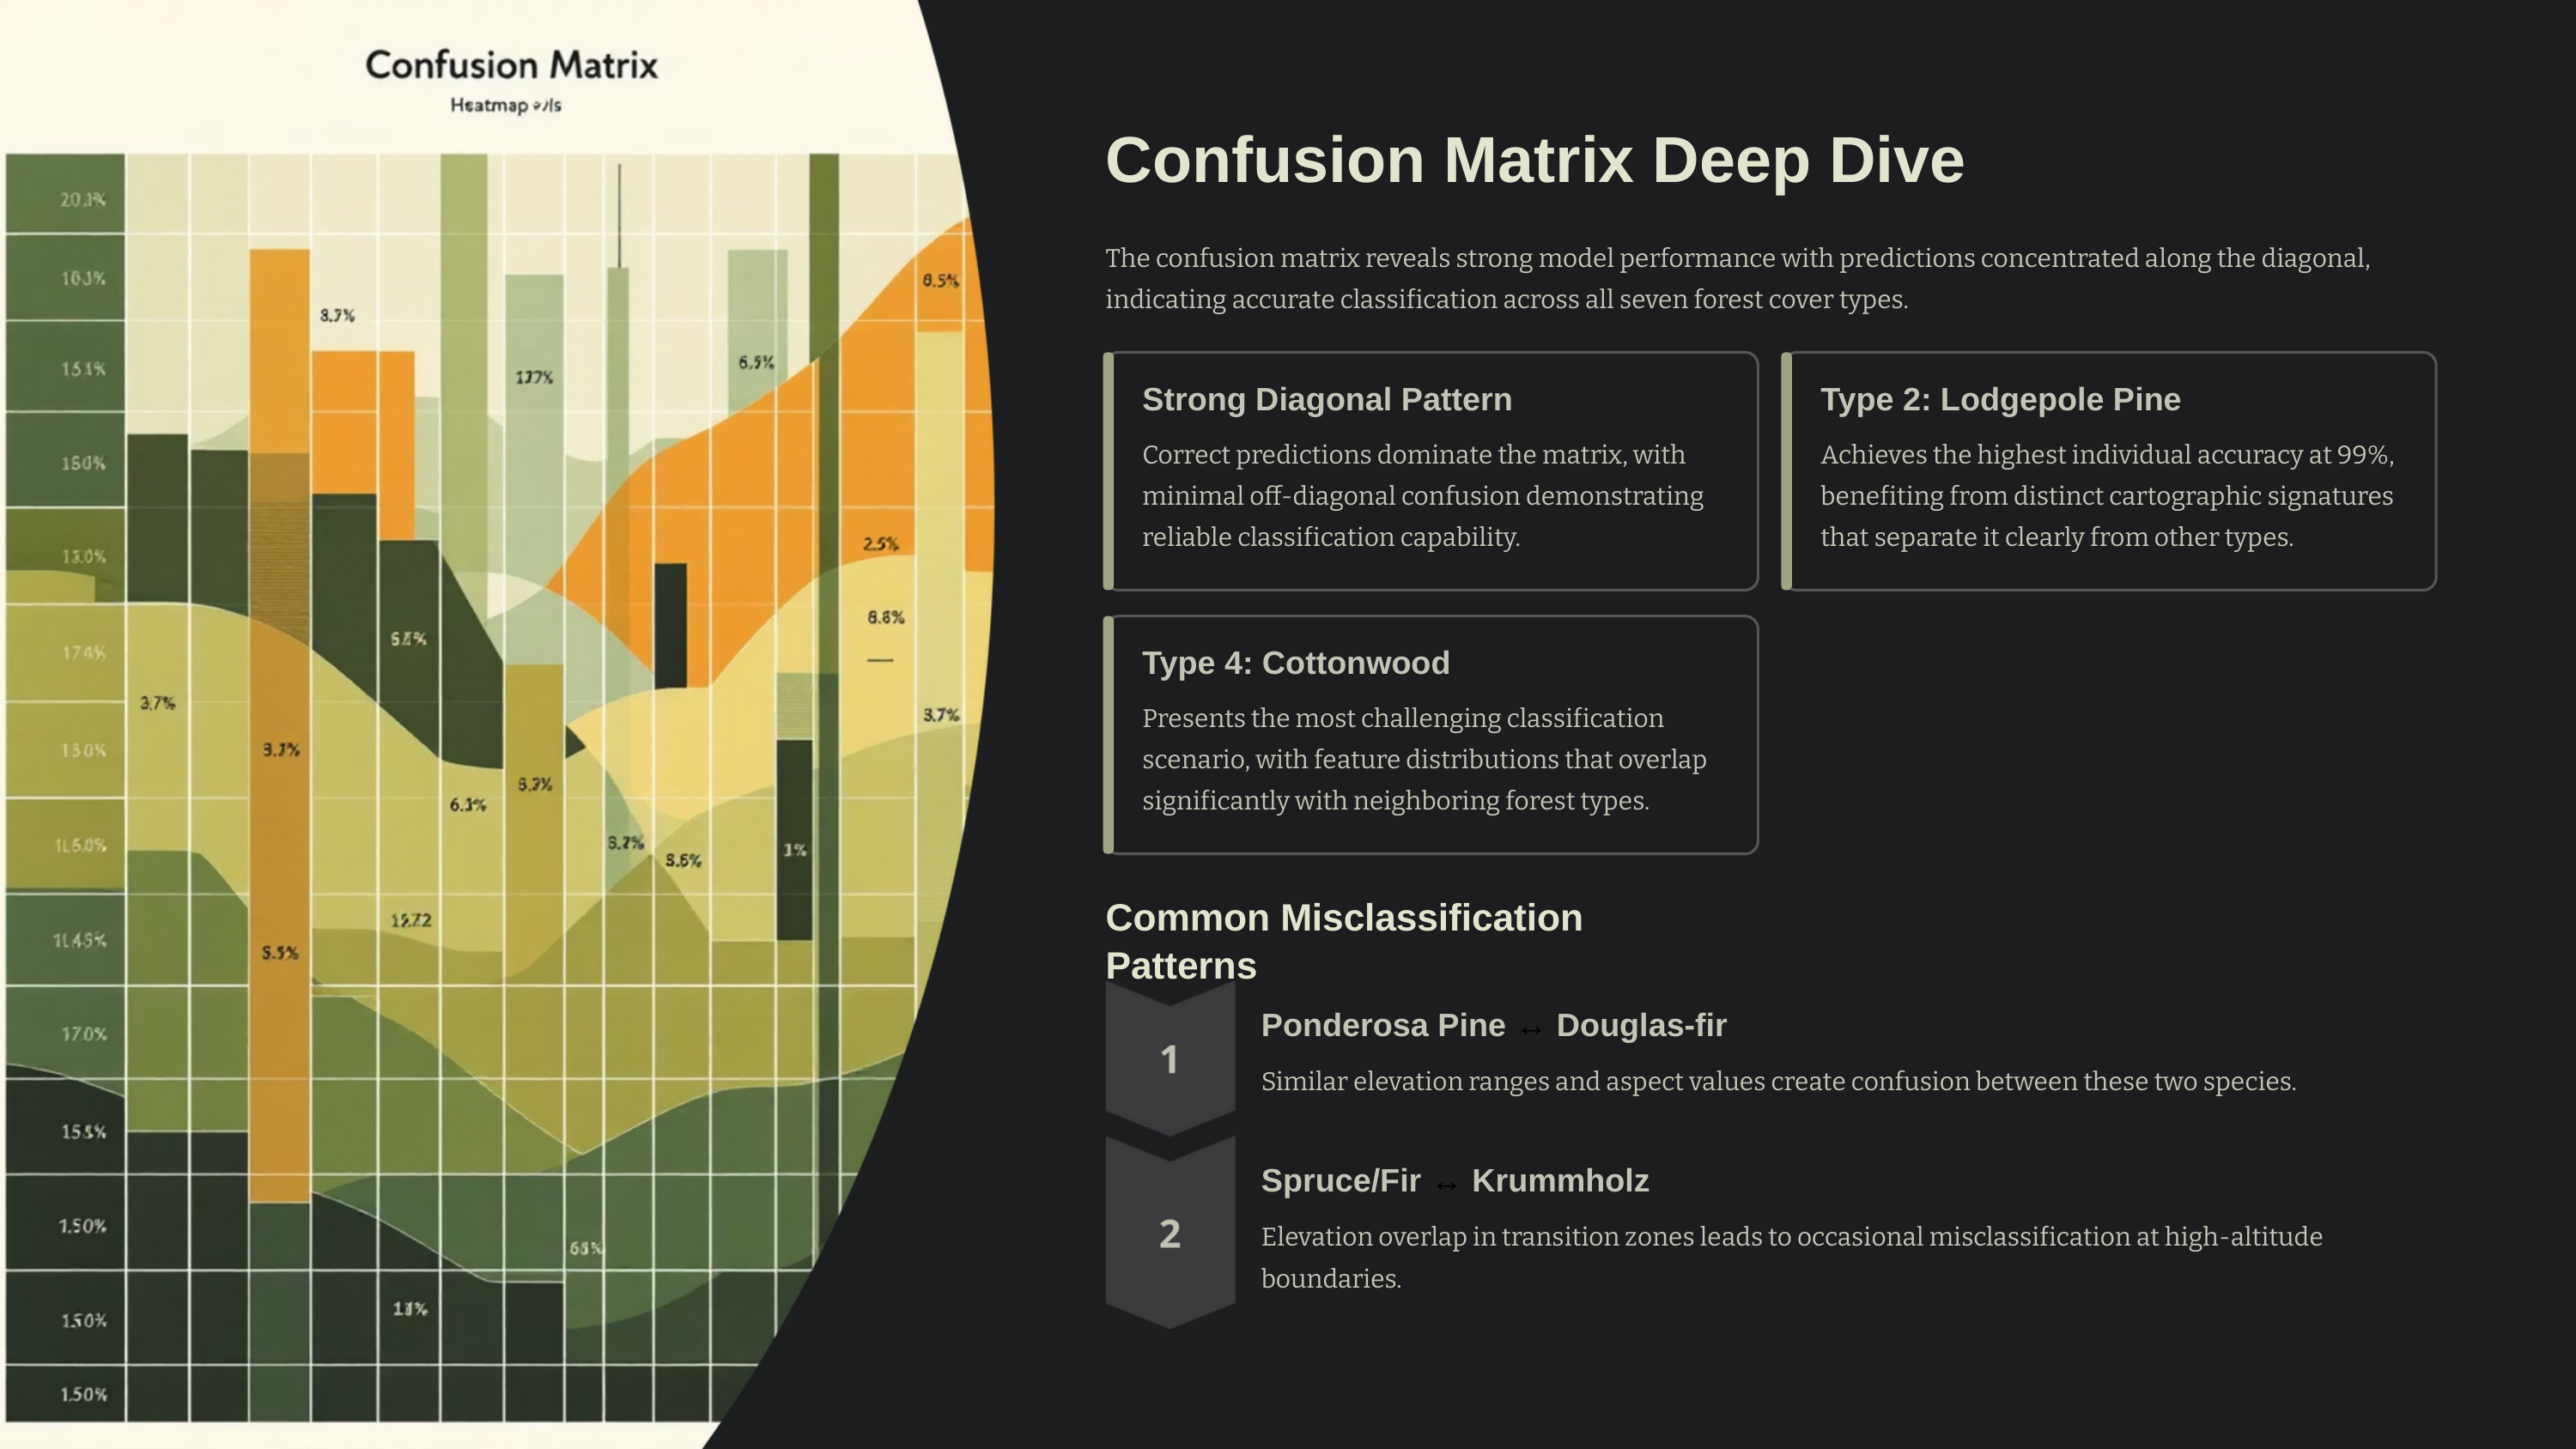

Confusion Matrix Deep Dive
The confusion matrix reveals strong model performance with predictions concentrated along the diagonal, indicating accurate classification across all seven forest cover types.

Strong Diagonal Pattern
Type 2: Lodgepole Pine
Correct predictions dominate the matrix, with minimal off-diagonal confusion demonstrating reliable classification capability.
Achieves the highest individual accuracy at 99%, benefiting from distinct cartographic signatures that separate it clearly from other types.

Type 4: Cottonwood
Presents the most challenging classification scenario, with feature distributions that overlap significantly with neighboring forest types.
Common Misclassification Patterns

Ponderosa Pine ↔ Douglas-fir
Similar elevation ranges and aspect values create confusion between these two species.

Spruce/Fir ↔ Krummholz
Elevation overlap in transition zones leads to occasional misclassification at high-altitude boundaries.